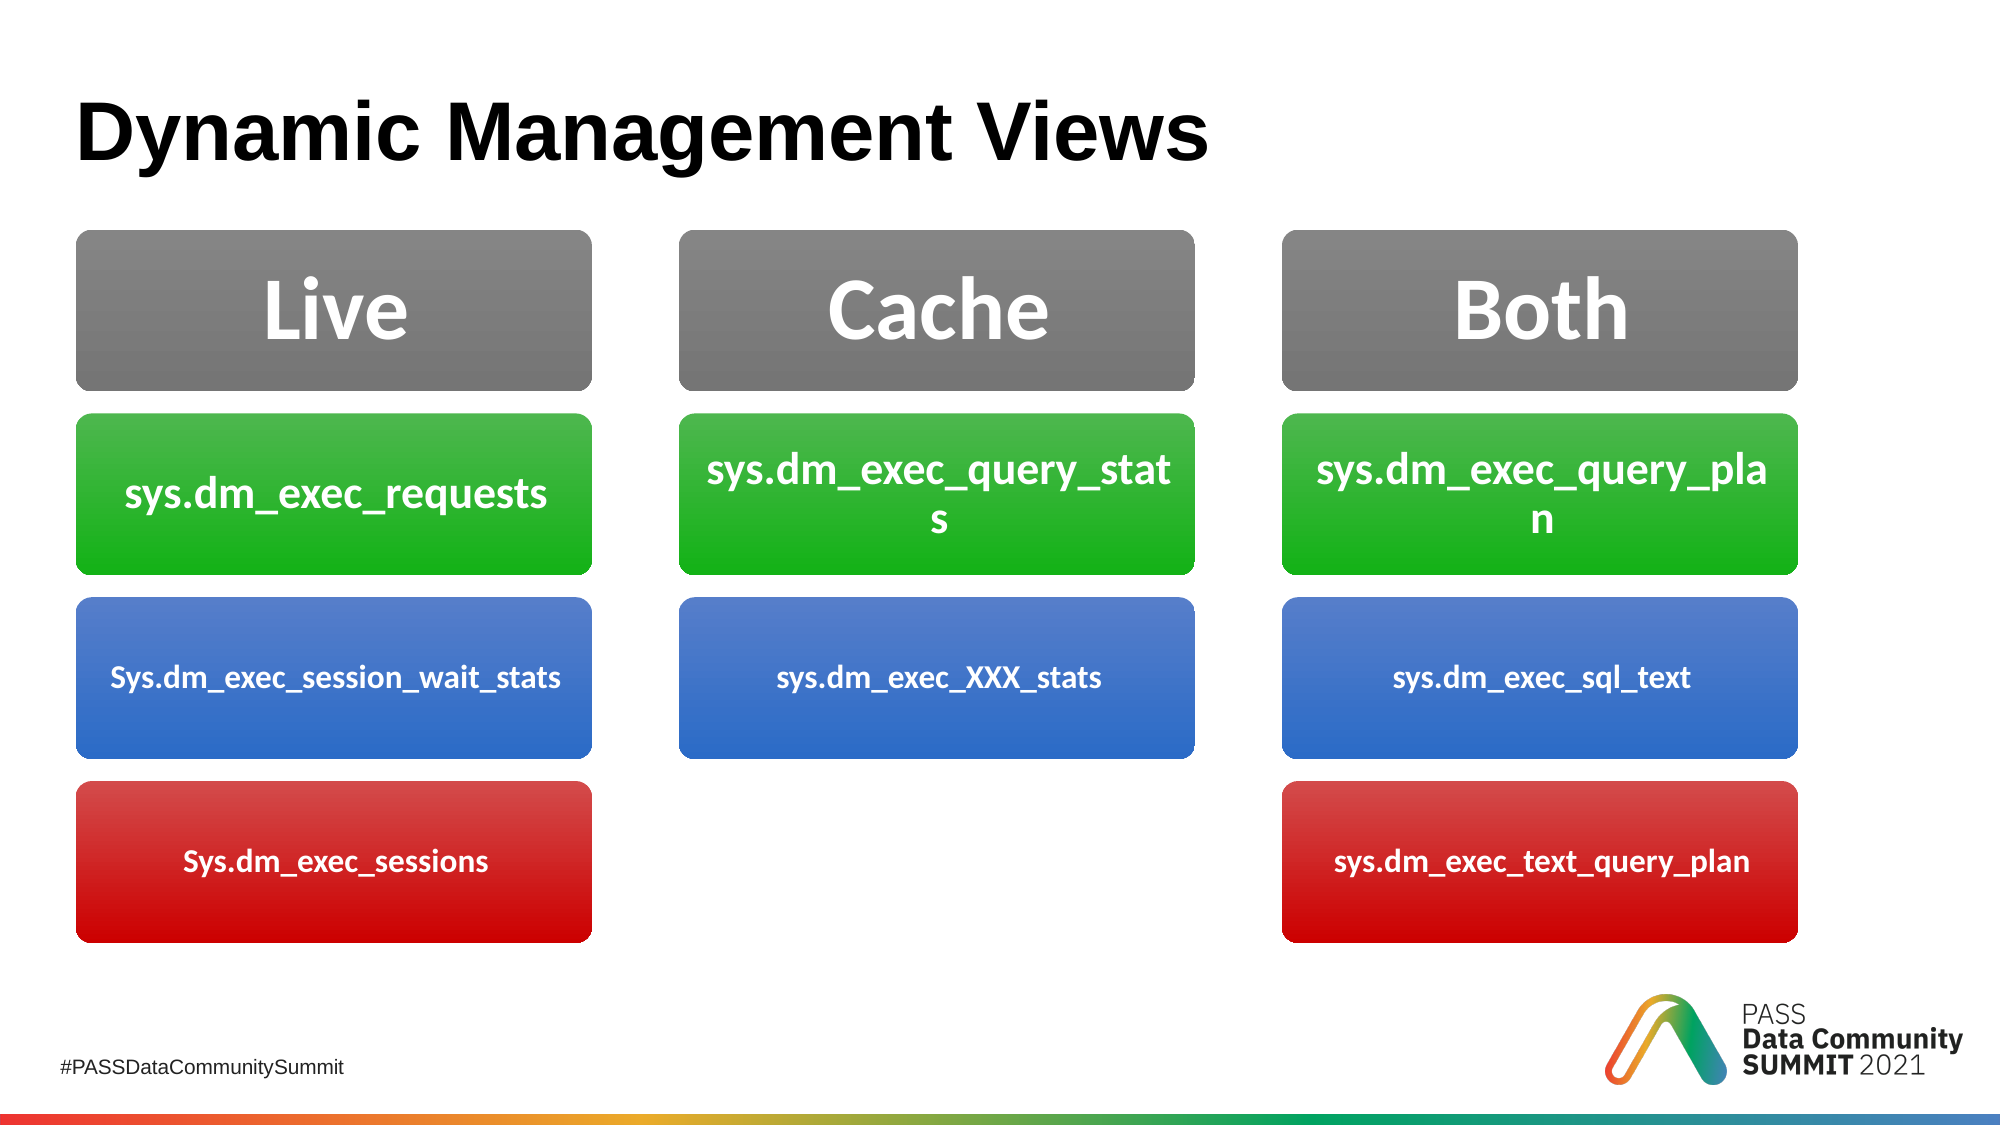

# Dynamic Management Views
Live
sys.dm_exec_requests
Sys.dm_exec_session_wait_stats
Sys.dm_exec_sessions
Cache
sys.dm_exec_query_stats
sys.dm_exec_XXX_stats
Both
sys.dm_exec_query_plan
sys.dm_exec_sql_text
sys.dm_exec_text_query_plan